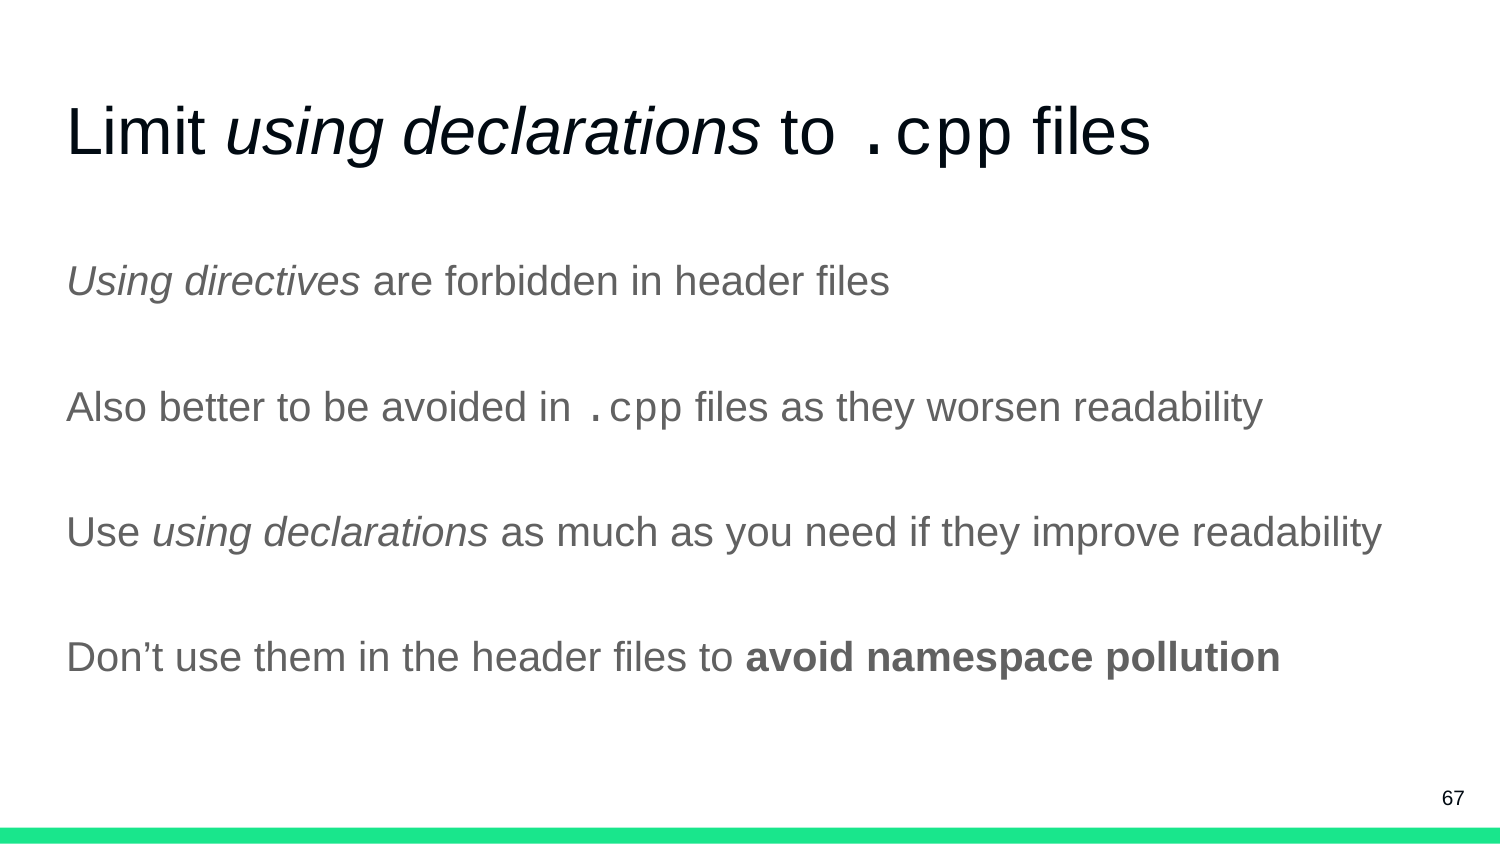

# Limit using declarations to .cpp files

Using directives are forbidden in header files
Also better to be avoided in .cpp files as they worsen readability
Use using declarations as much as you need if they improve readability
Don’t use them in the header files to avoid namespace pollution
67